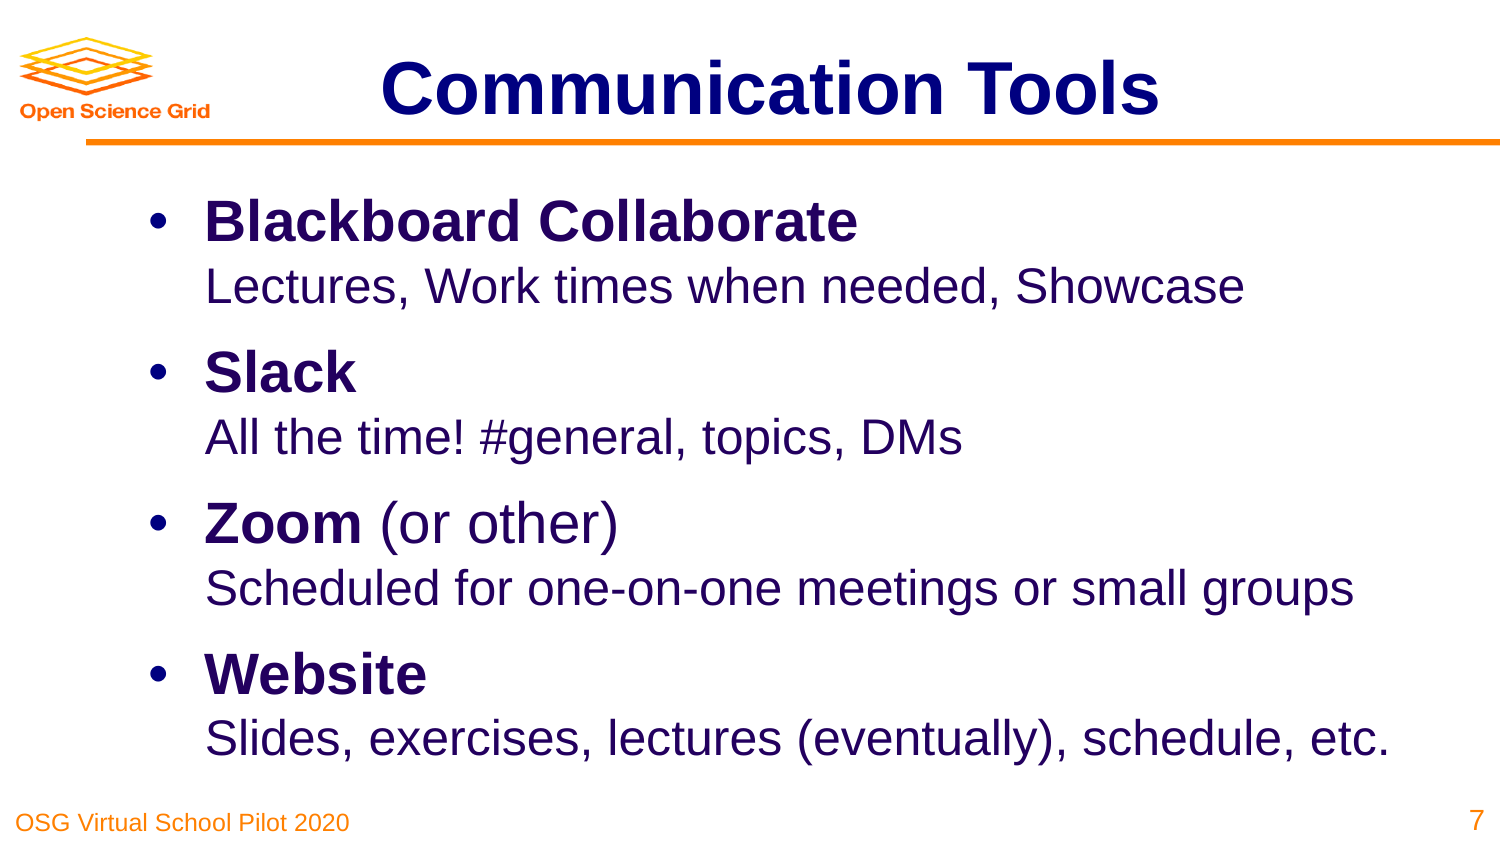

# Communication Tools
Blackboard Collaborate
Lectures, Work times when needed, Showcase
Slack
All the time! #general, topics, DMs
Zoom (or other)
Scheduled for one-on-one meetings or small groups
Website
Slides, exercises, lectures (eventually), schedule, etc.
7